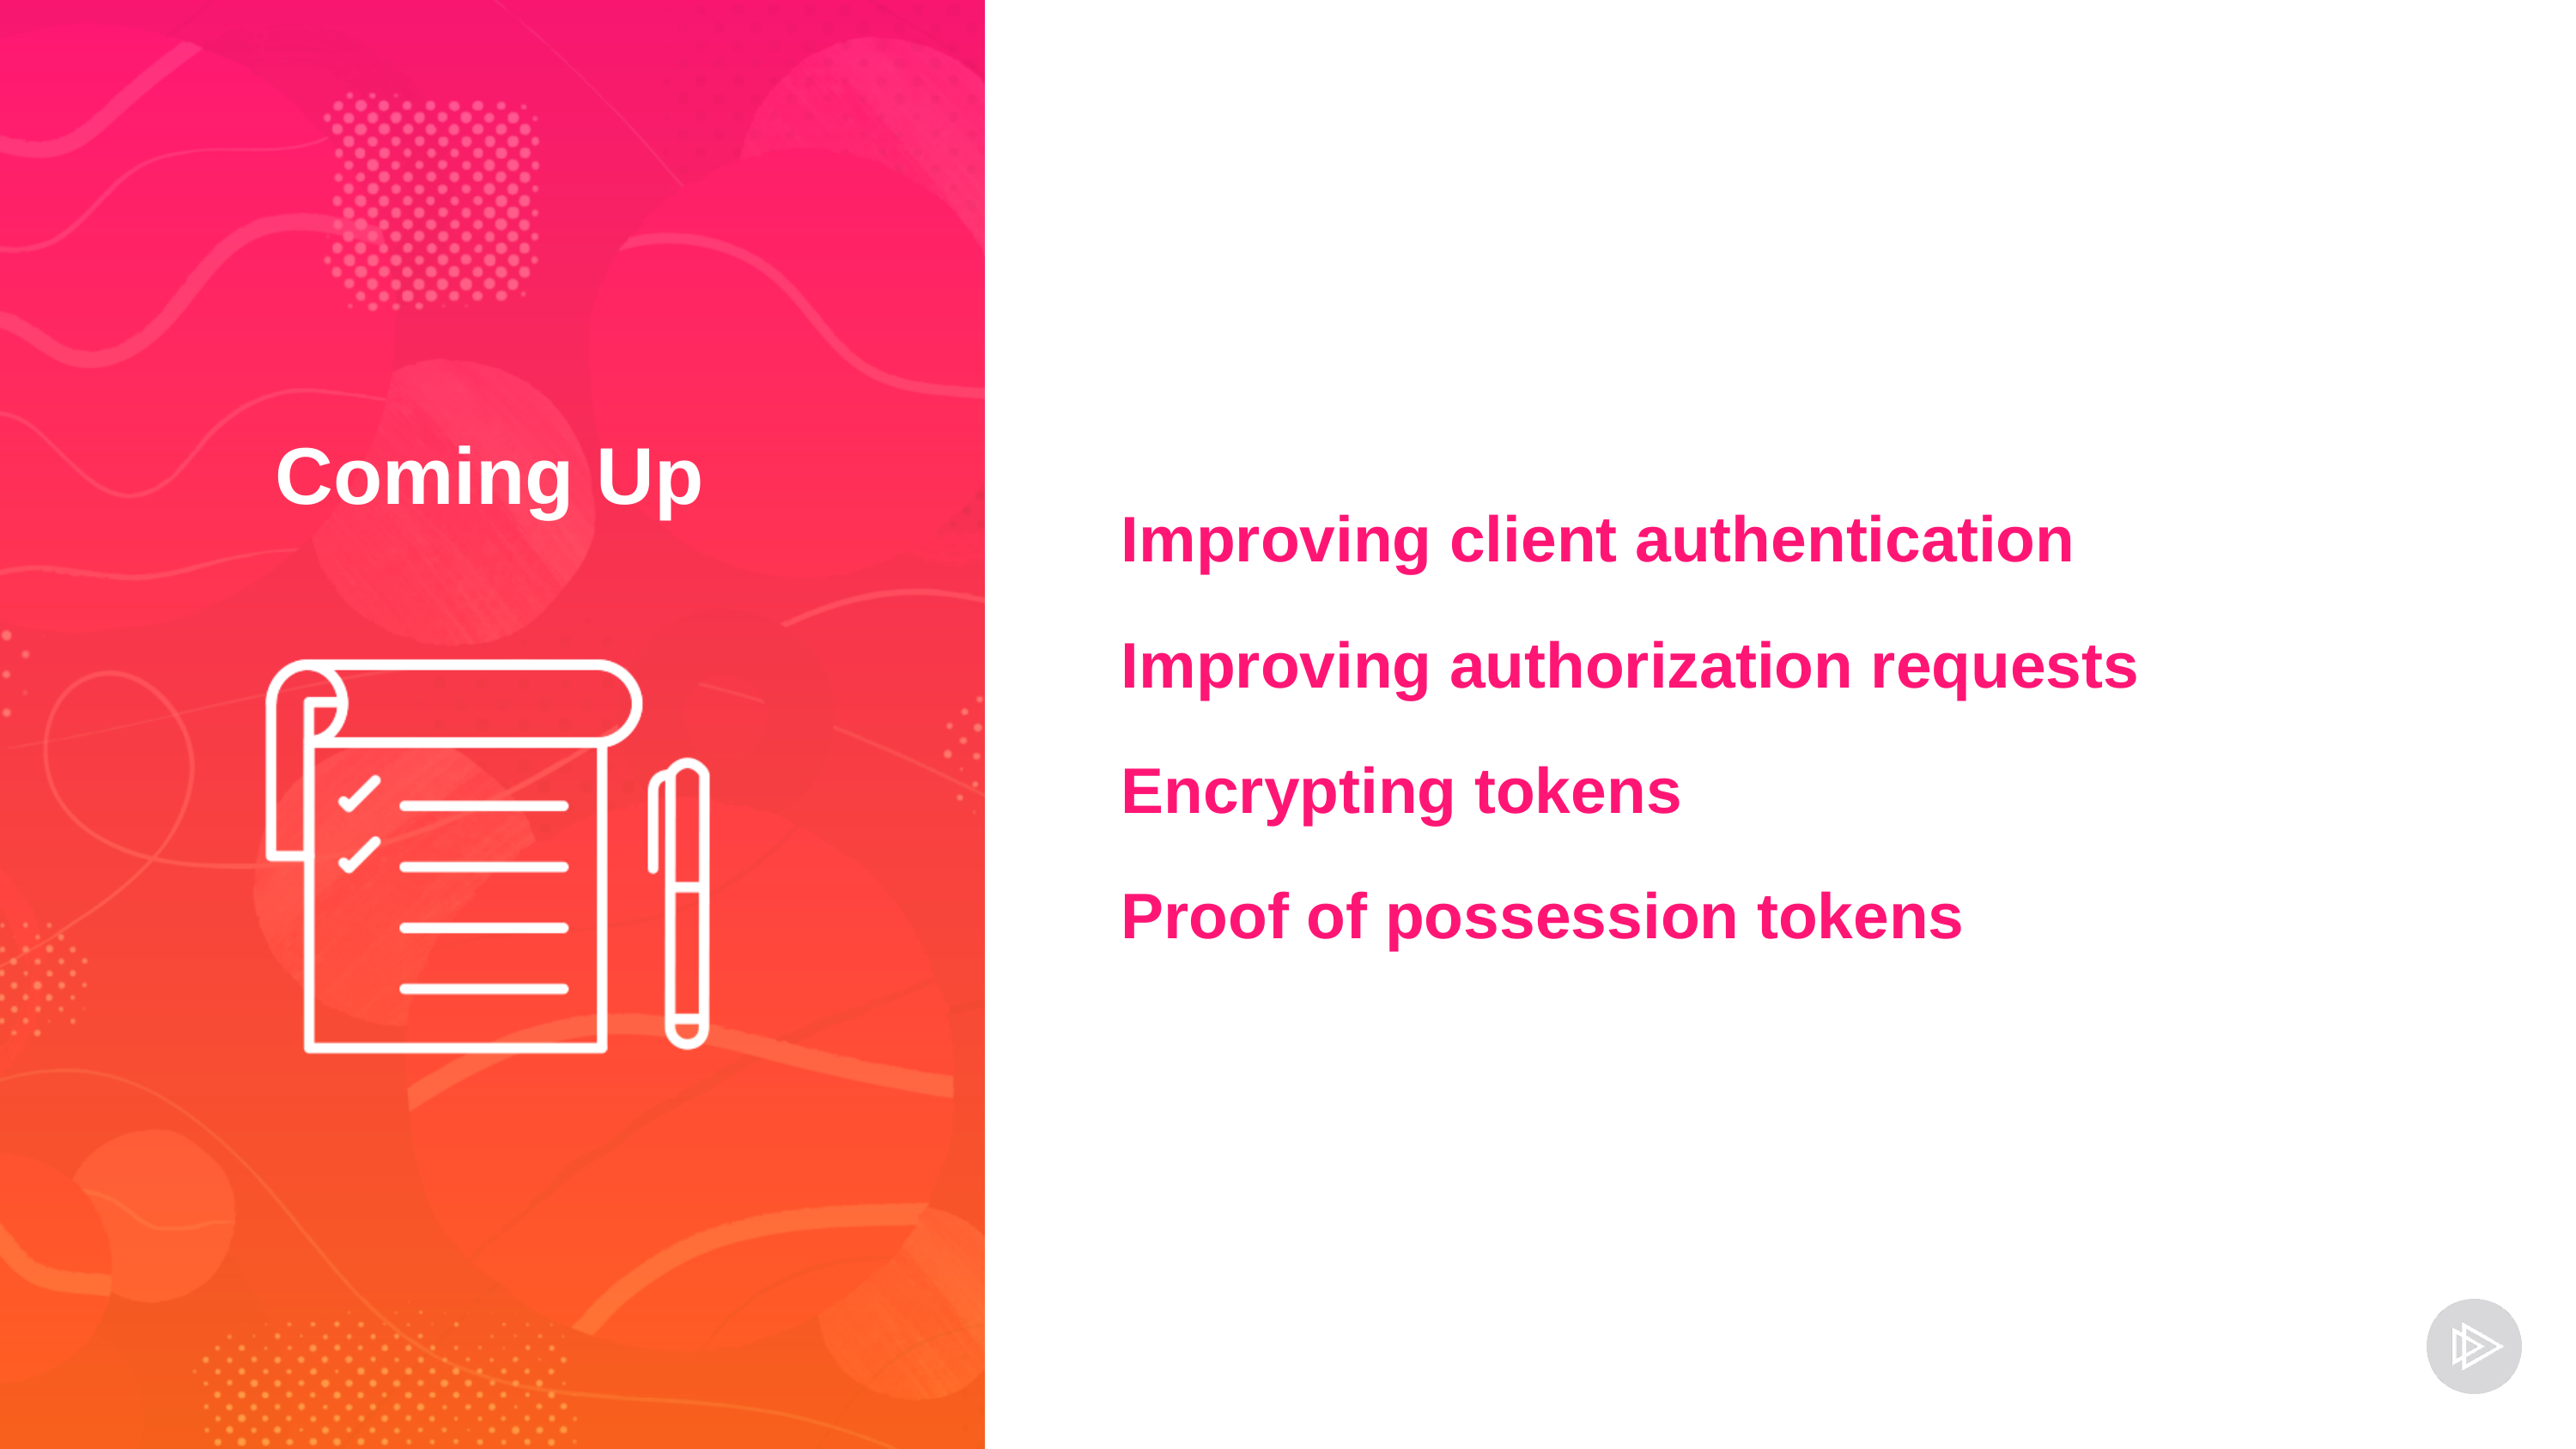

Improving client authentication
Improving authorization requests
Encrypting tokens
Proof of possession tokens
Coming Up